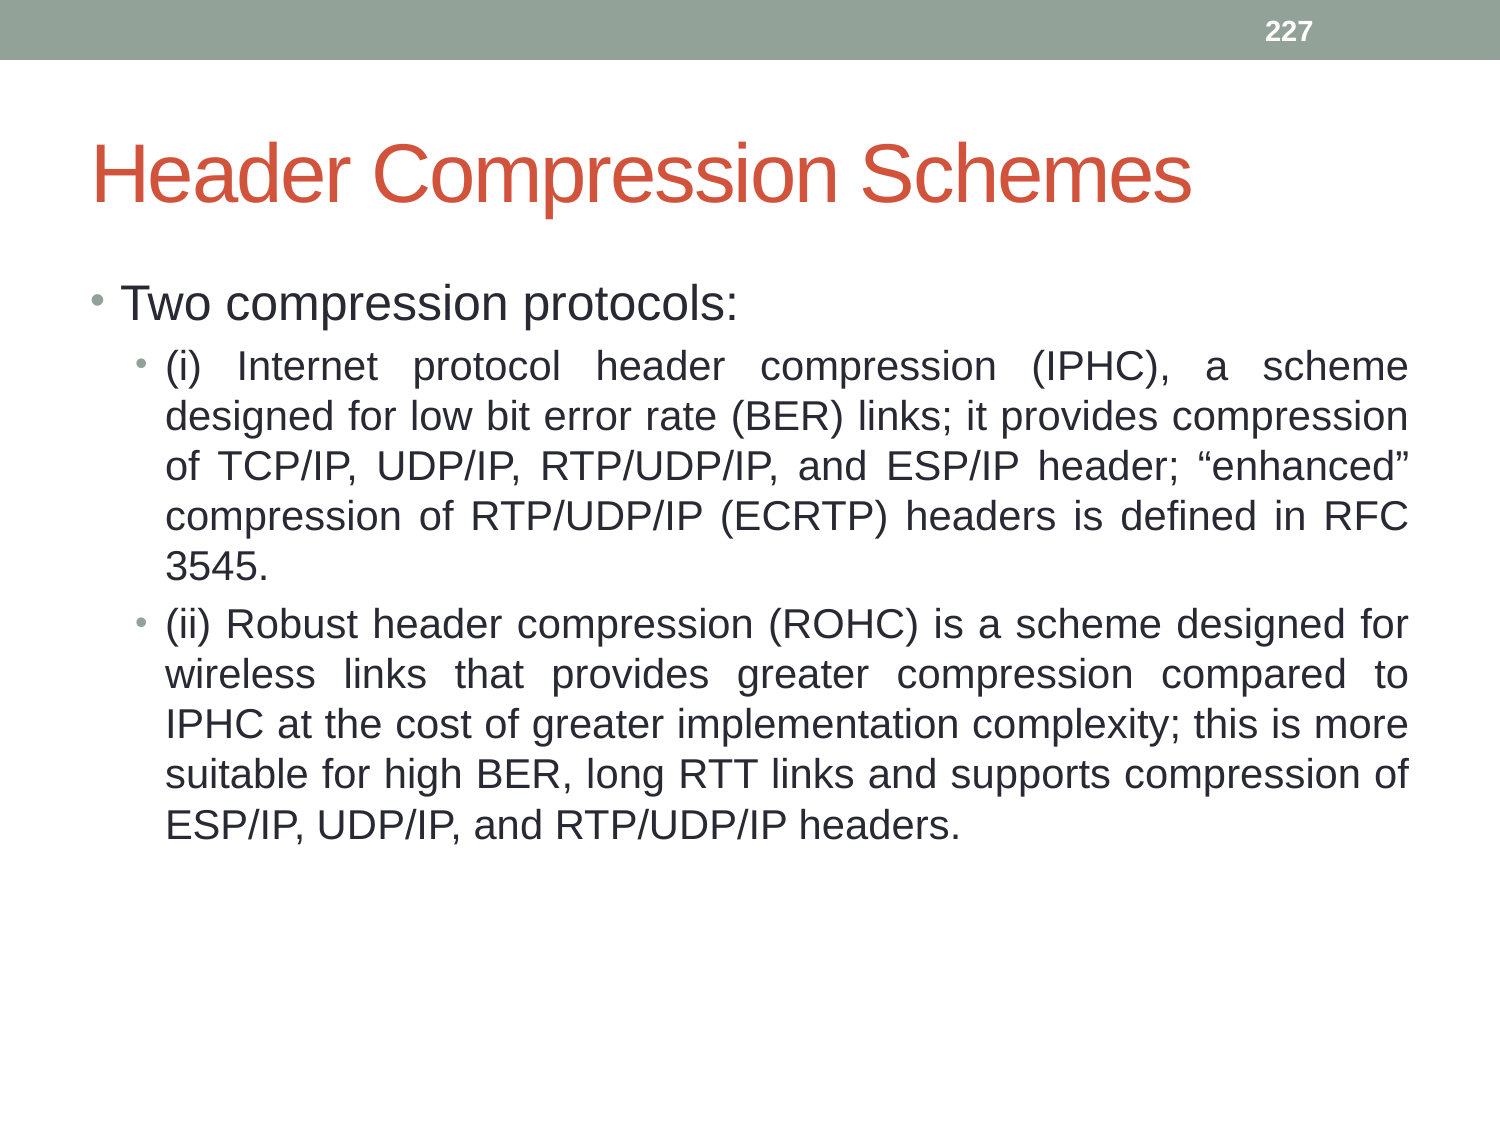

227
# Header Compression Schemes
Two compression protocols:
(i) Internet protocol header compression (IPHC), a scheme designed for low bit error rate (BER) links; it provides compression of TCP/IP, UDP/IP, RTP/UDP/IP, and ESP/IP header; “enhanced” compression of RTP/UDP/IP (ECRTP) headers is defined in RFC 3545.
(ii) Robust header compression (ROHC) is a scheme designed for wireless links that provides greater compression compared to IPHC at the cost of greater implementation complexity; this is more suitable for high BER, long RTT links and supports compression of ESP/IP, UDP/IP, and RTP/UDP/IP headers.